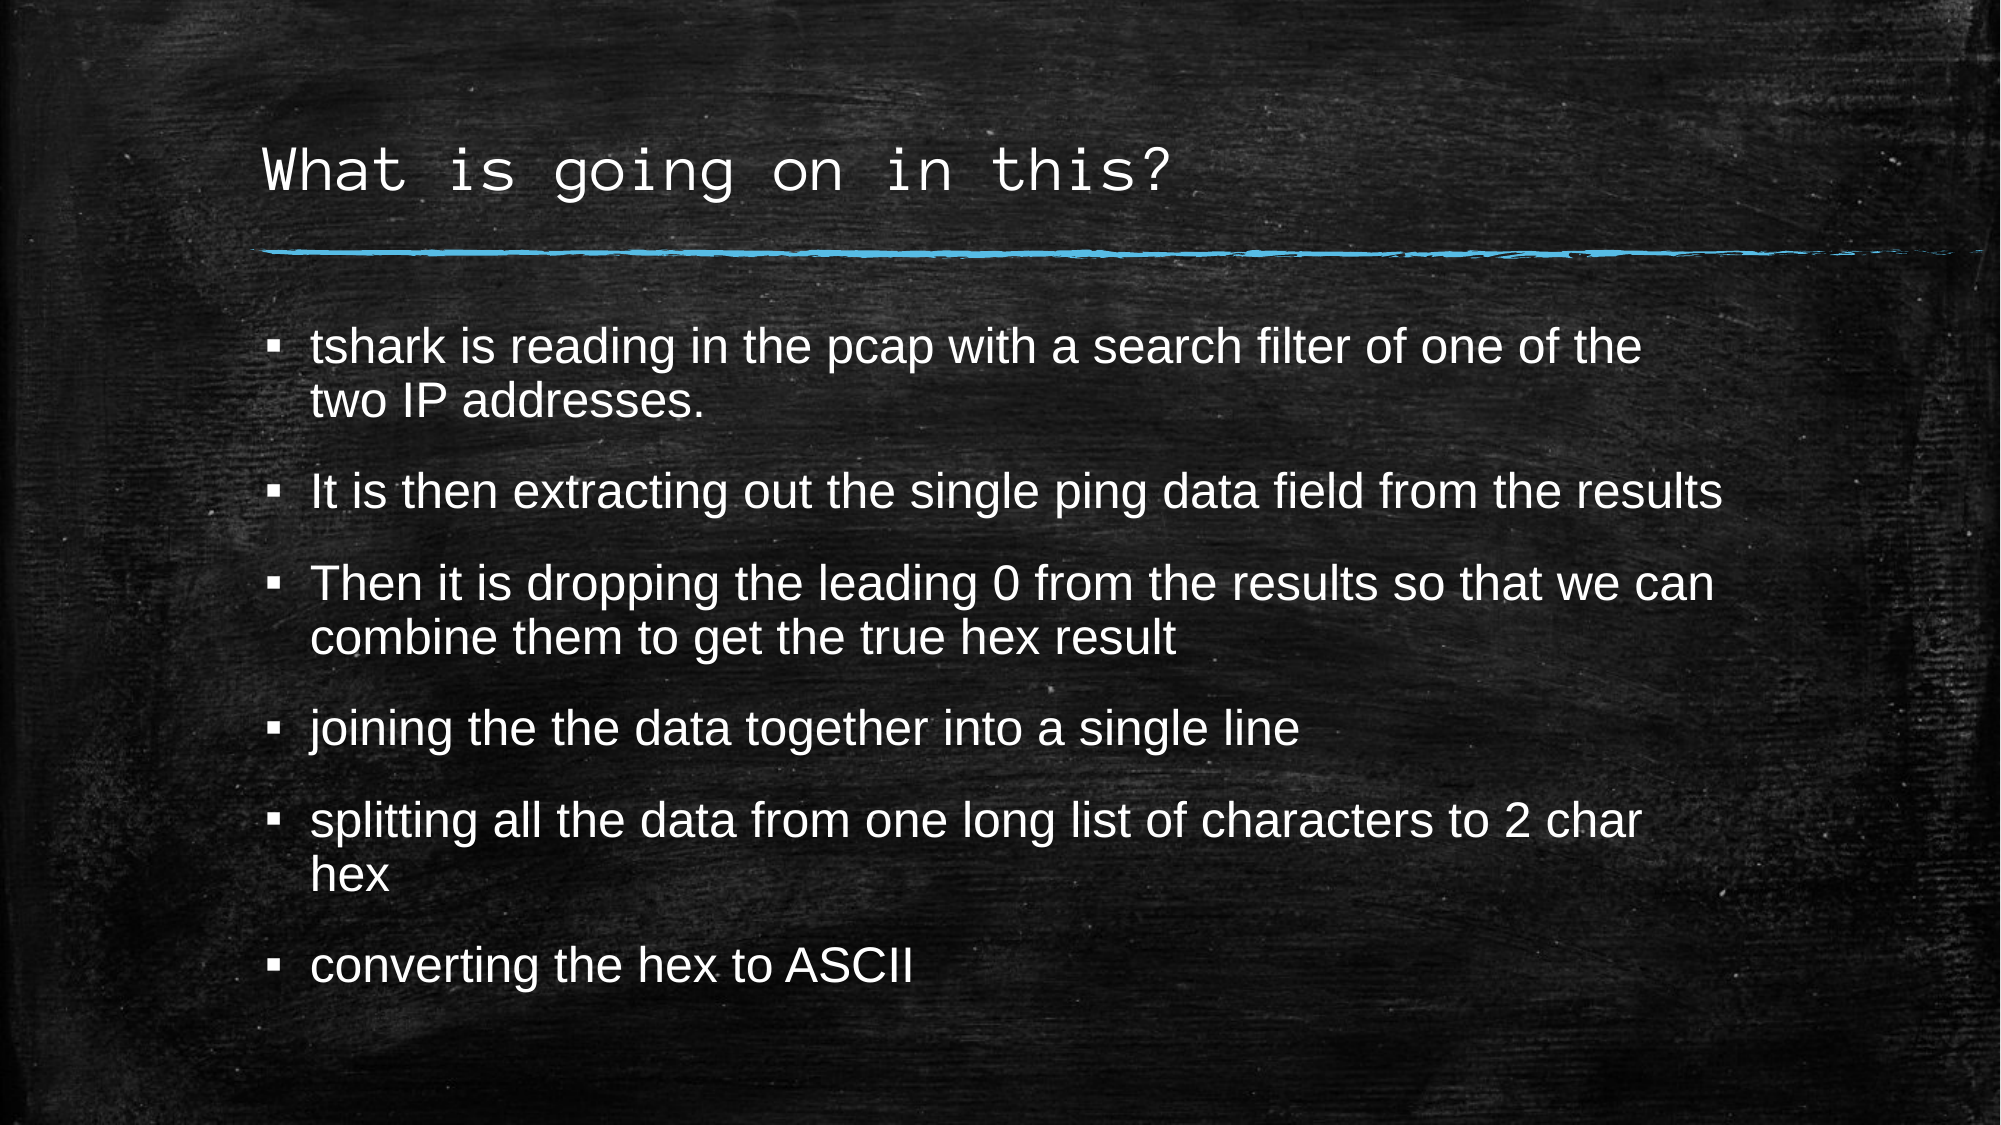

# What is going on in this?
tshark is reading in the pcap with a search filter of one of the two IP addresses.
It is then extracting out the single ping data field from the results
Then it is dropping the leading 0 from the results so that we can combine them to get the true hex result
joining the the data together into a single line
splitting all the data from one long list of characters to 2 char hex
converting the hex to ASCII